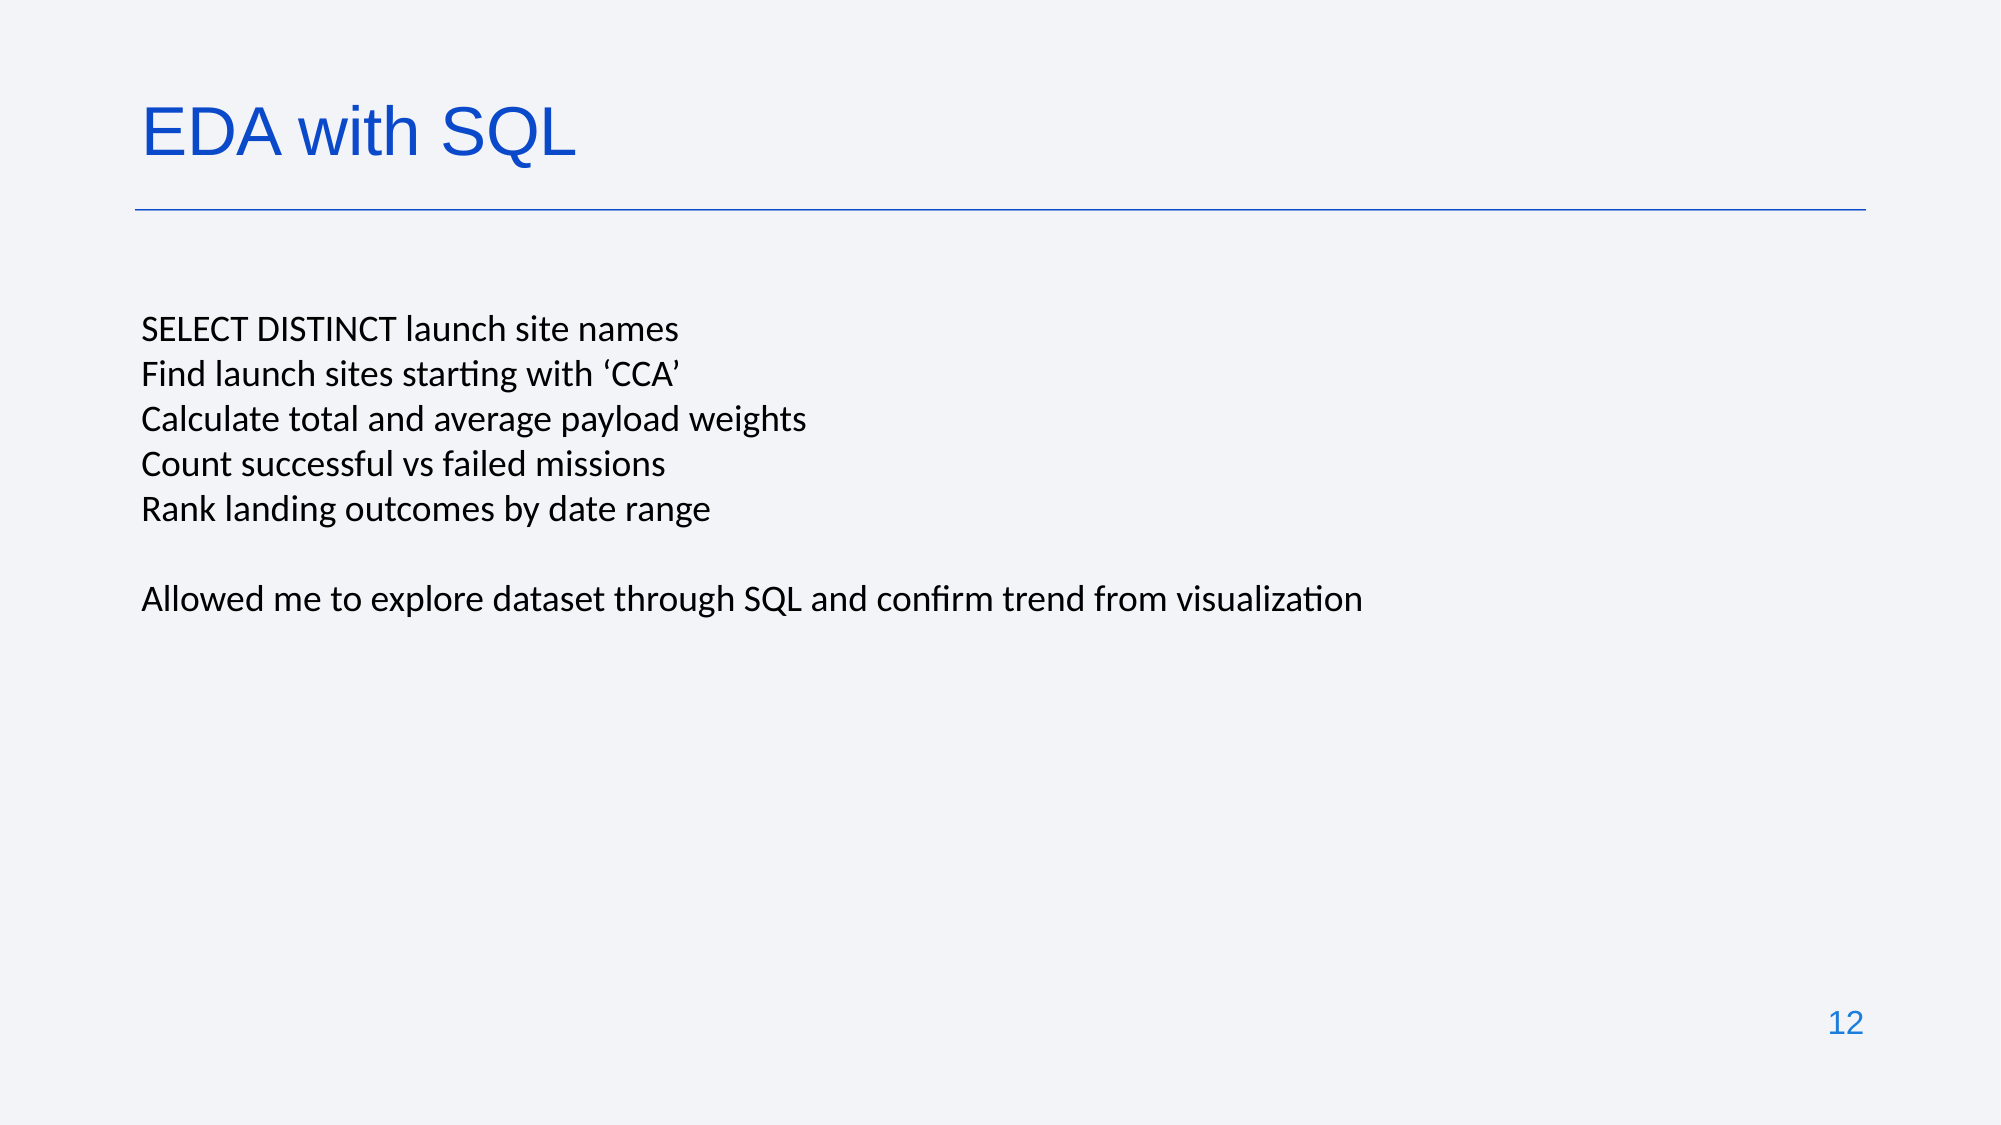

EDA with SQL
SELECT DISTINCT launch site names
Find launch sites starting with ‘CCA’
Calculate total and average payload weights
Count successful vs failed missions
Rank landing outcomes by date range

Allowed me to explore dataset through SQL and confirm trend from visualization
12